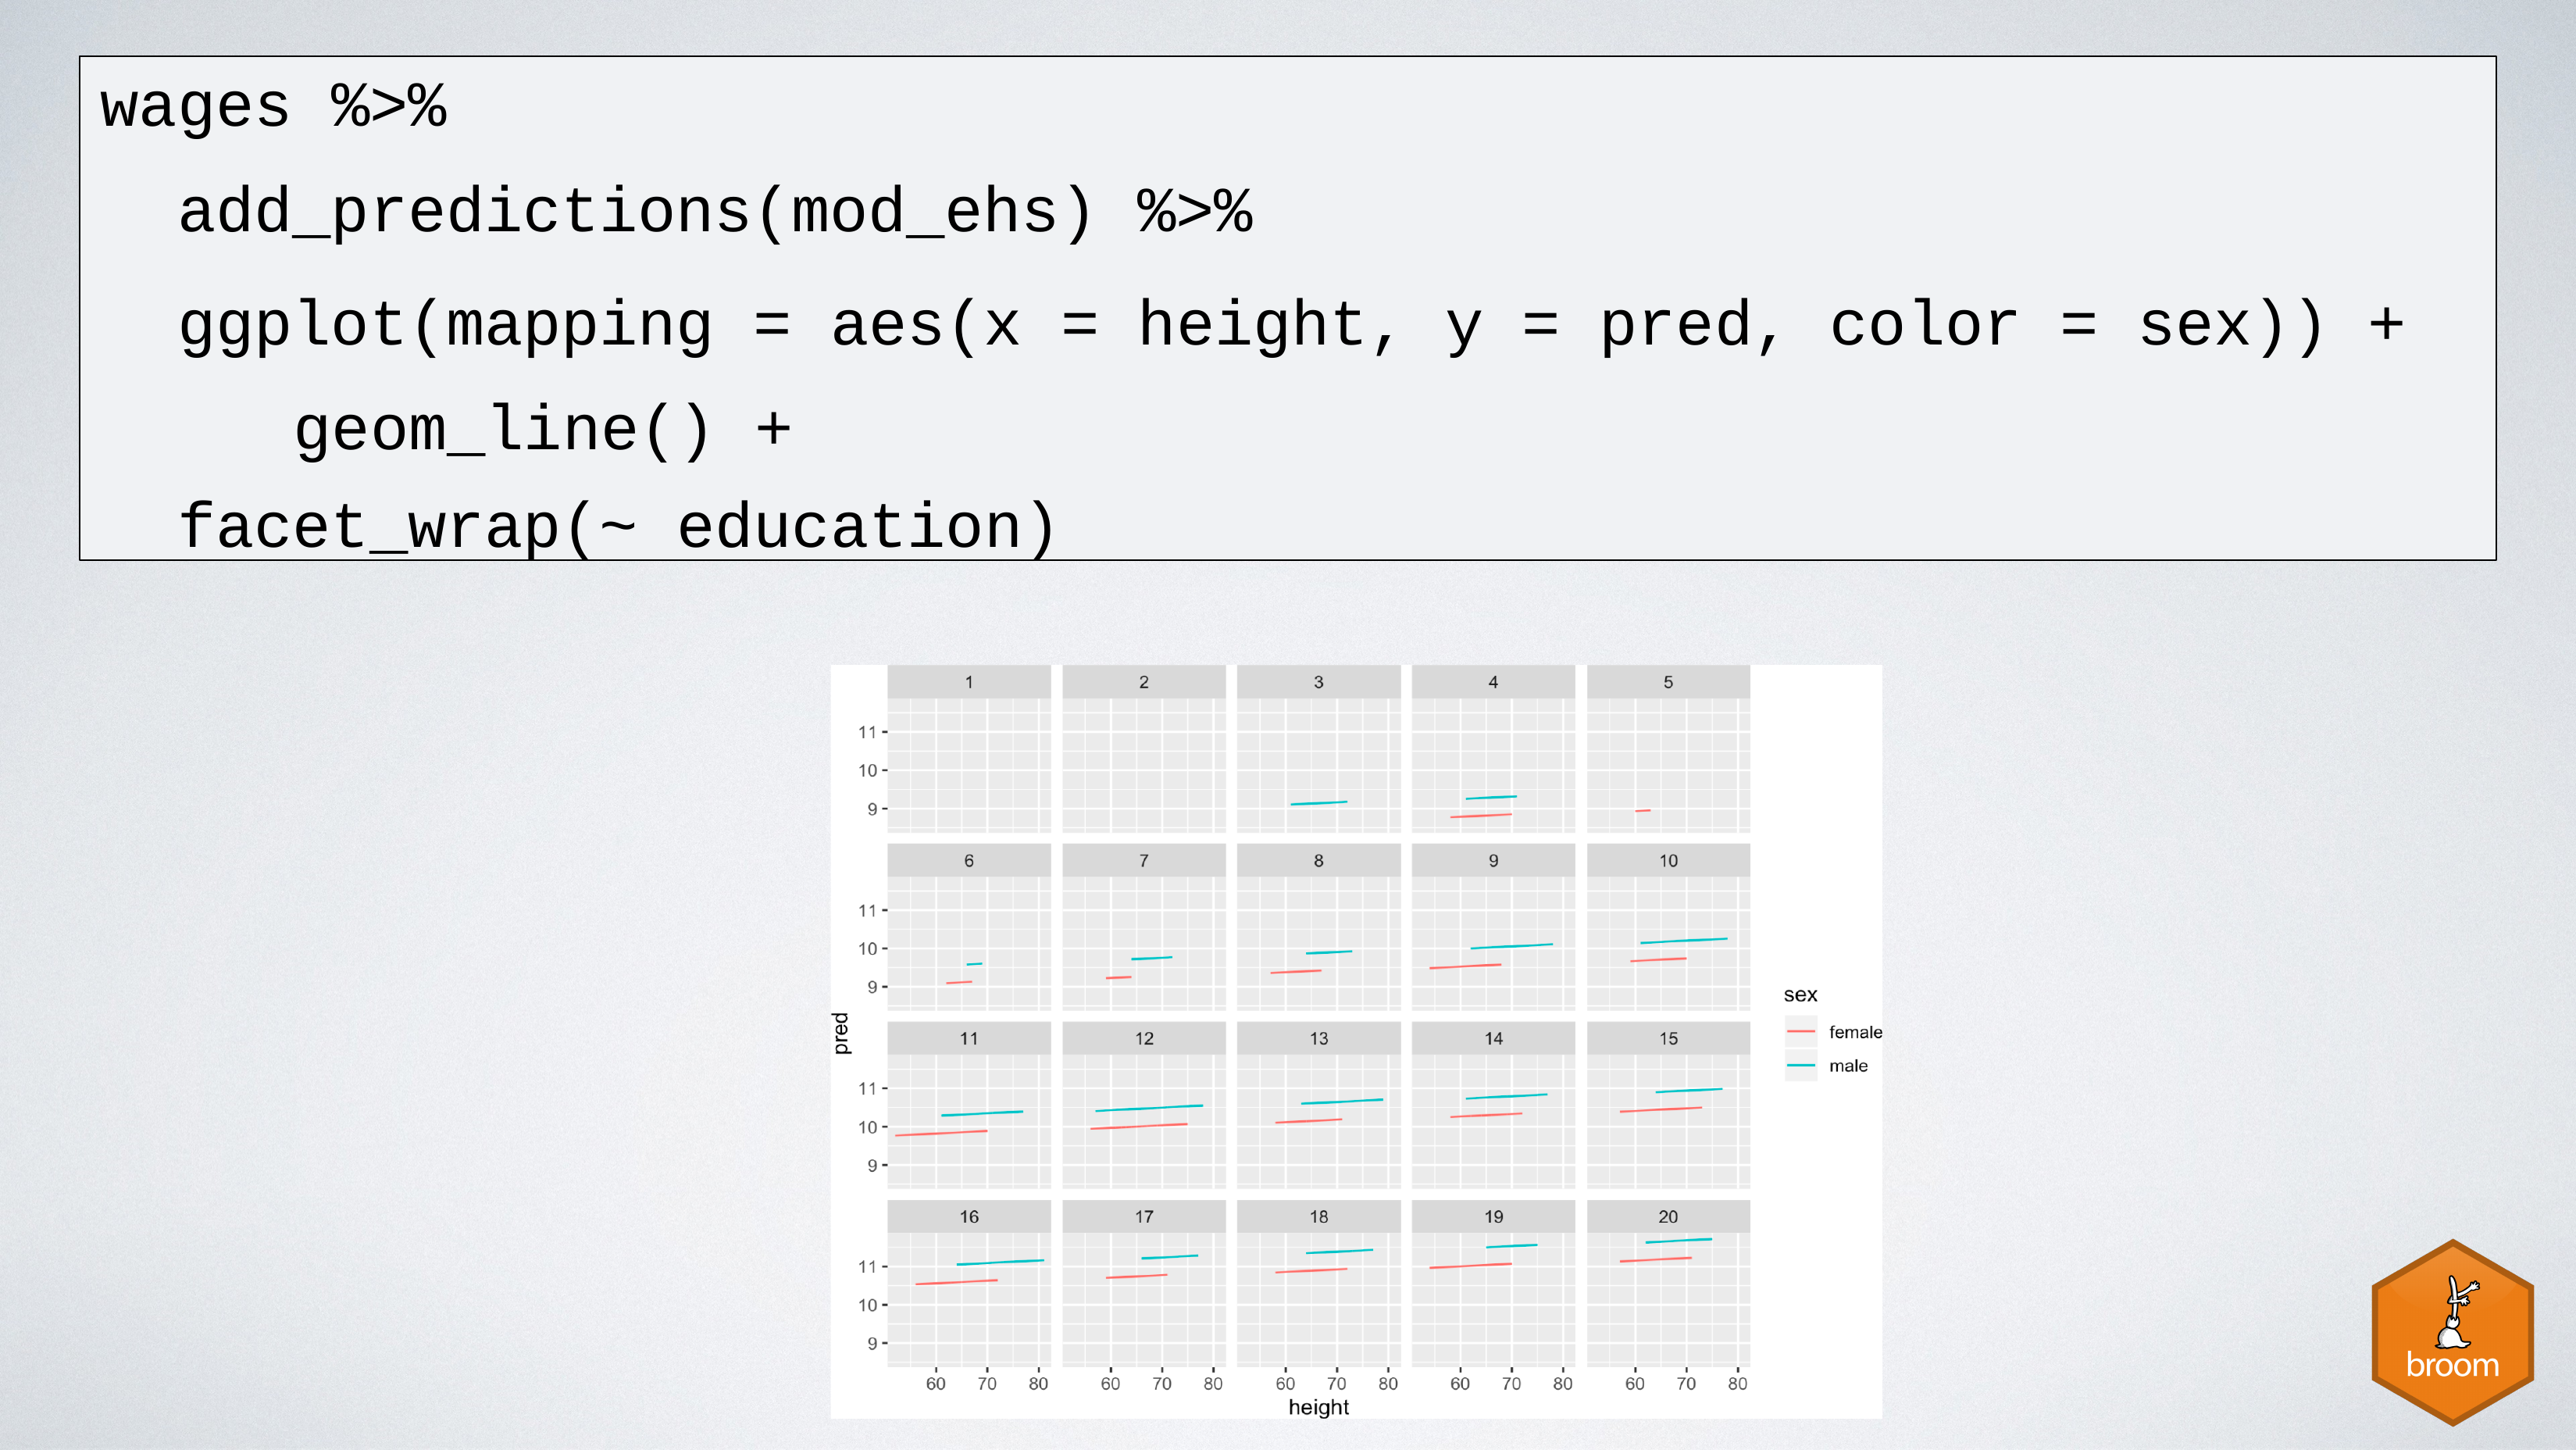

wages %>%
add_predictions(mod_ehs) %>%
ggplot(mapping = aes(x = height, y = pred, color = sex)) +  geom_line() +
facet_wrap(~ education)